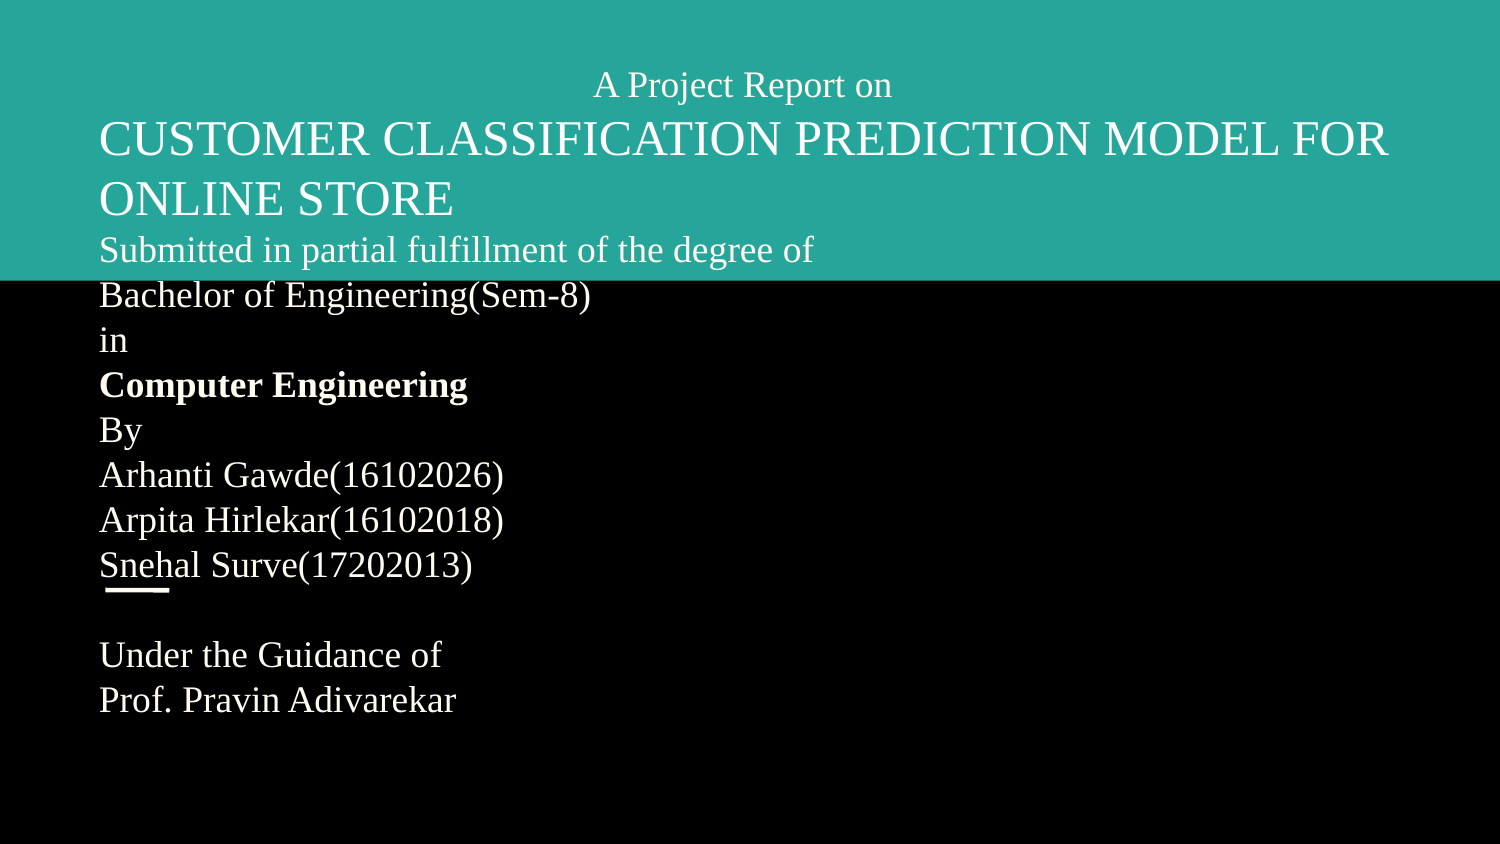

A Project Report on
CUSTOMER CLASSIFICATION PREDICTION MODEL FOR ONLINE STORE
Submitted in partial fulfillment of the degree of
Bachelor of Engineering(Sem-8)
in
Computer Engineering
By
Arhanti Gawde(16102026)
Arpita Hirlekar(16102018)
Snehal Surve(17202013)
Under the Guidance of
Prof. Pravin Adivarekar